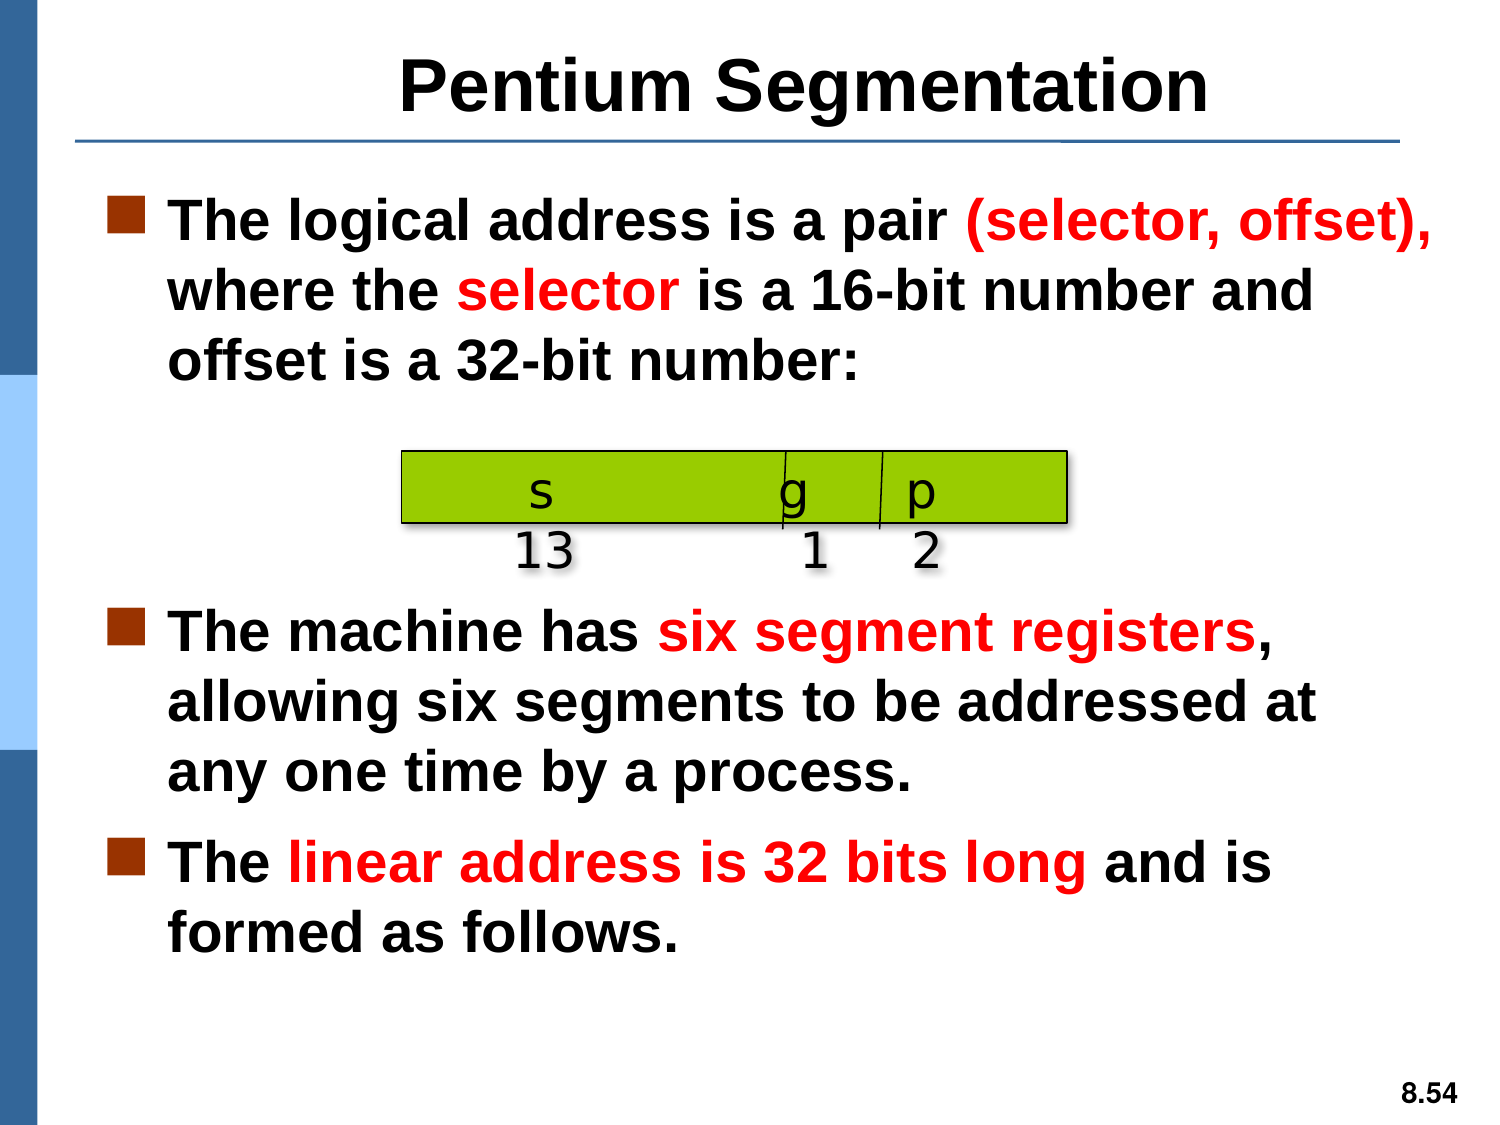

# Pentium Segmentation
The logical address is a pair (selector, offset), where the selector is a 16-bit number and offset is a 32-bit number:

The machine has six segment registers, allowing six segments to be addressed at any one time by a process.
The linear address is 32 bits long and is formed as follows.

       s              g      p
      13              1     2